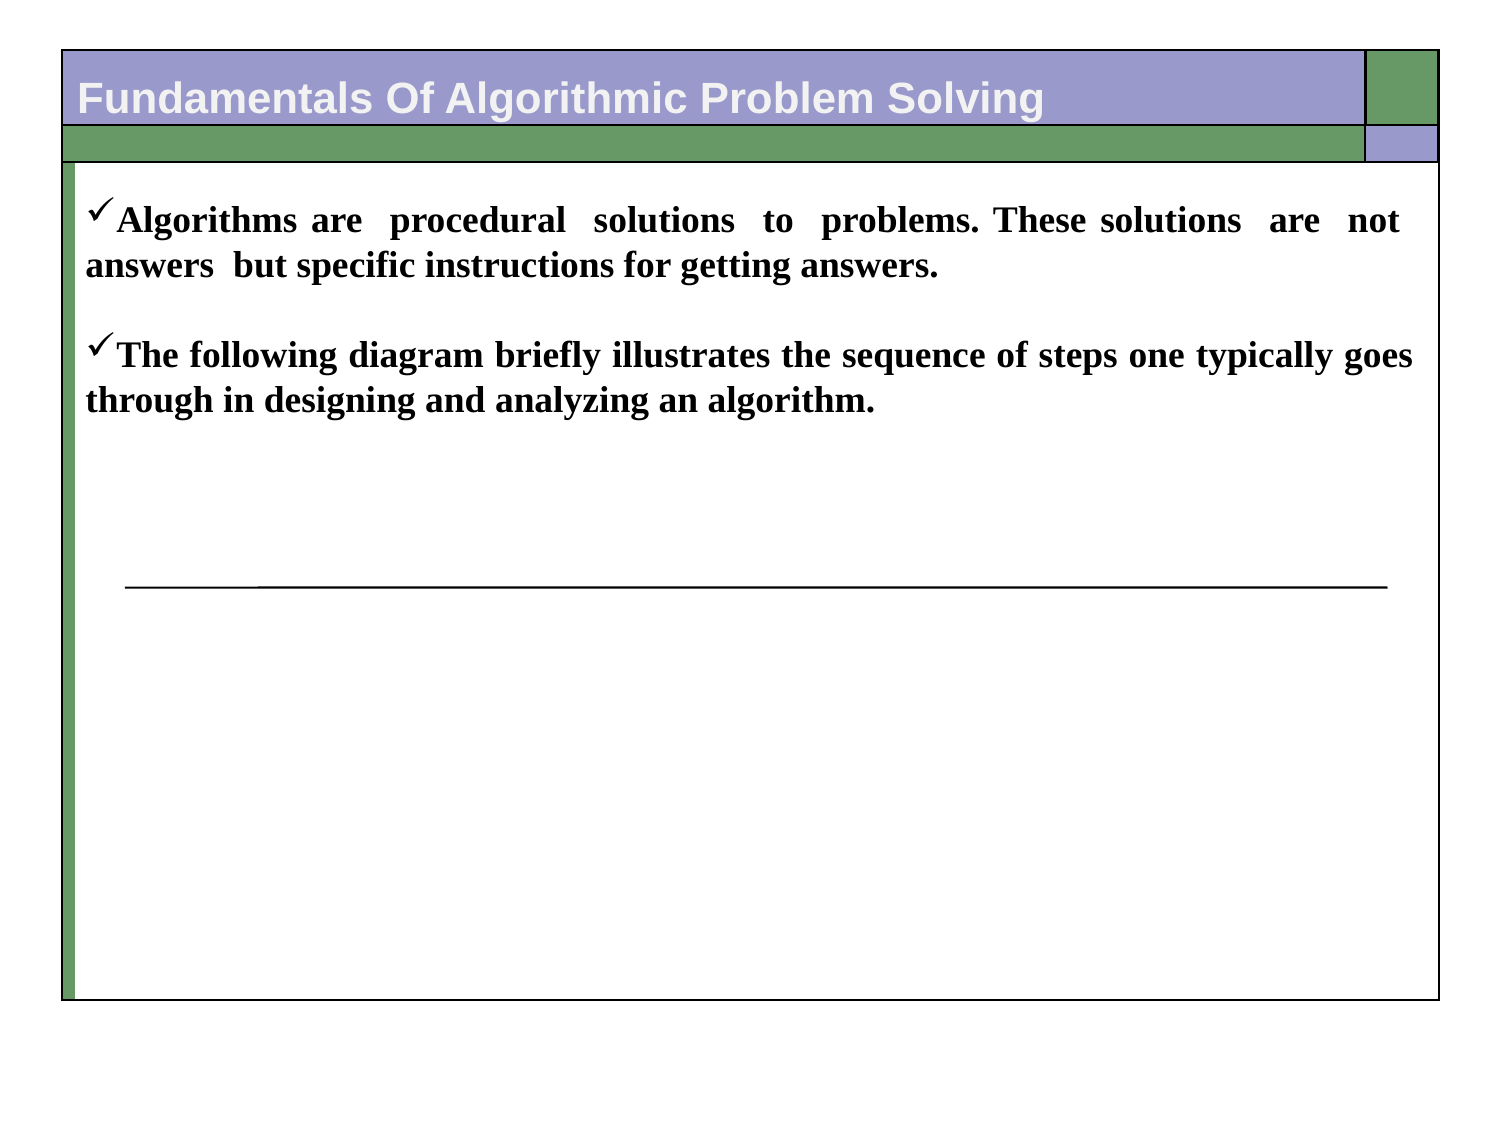

Fundamentals Of Algorithmic Problem Solving
Algorithms are  procedural  solutions  to  problems. These solutions  are  not  answers  but specific instructions for getting answers.

The following diagram briefly illustrates the sequence of steps one typically goes through in designing and analyzing an algorithm.